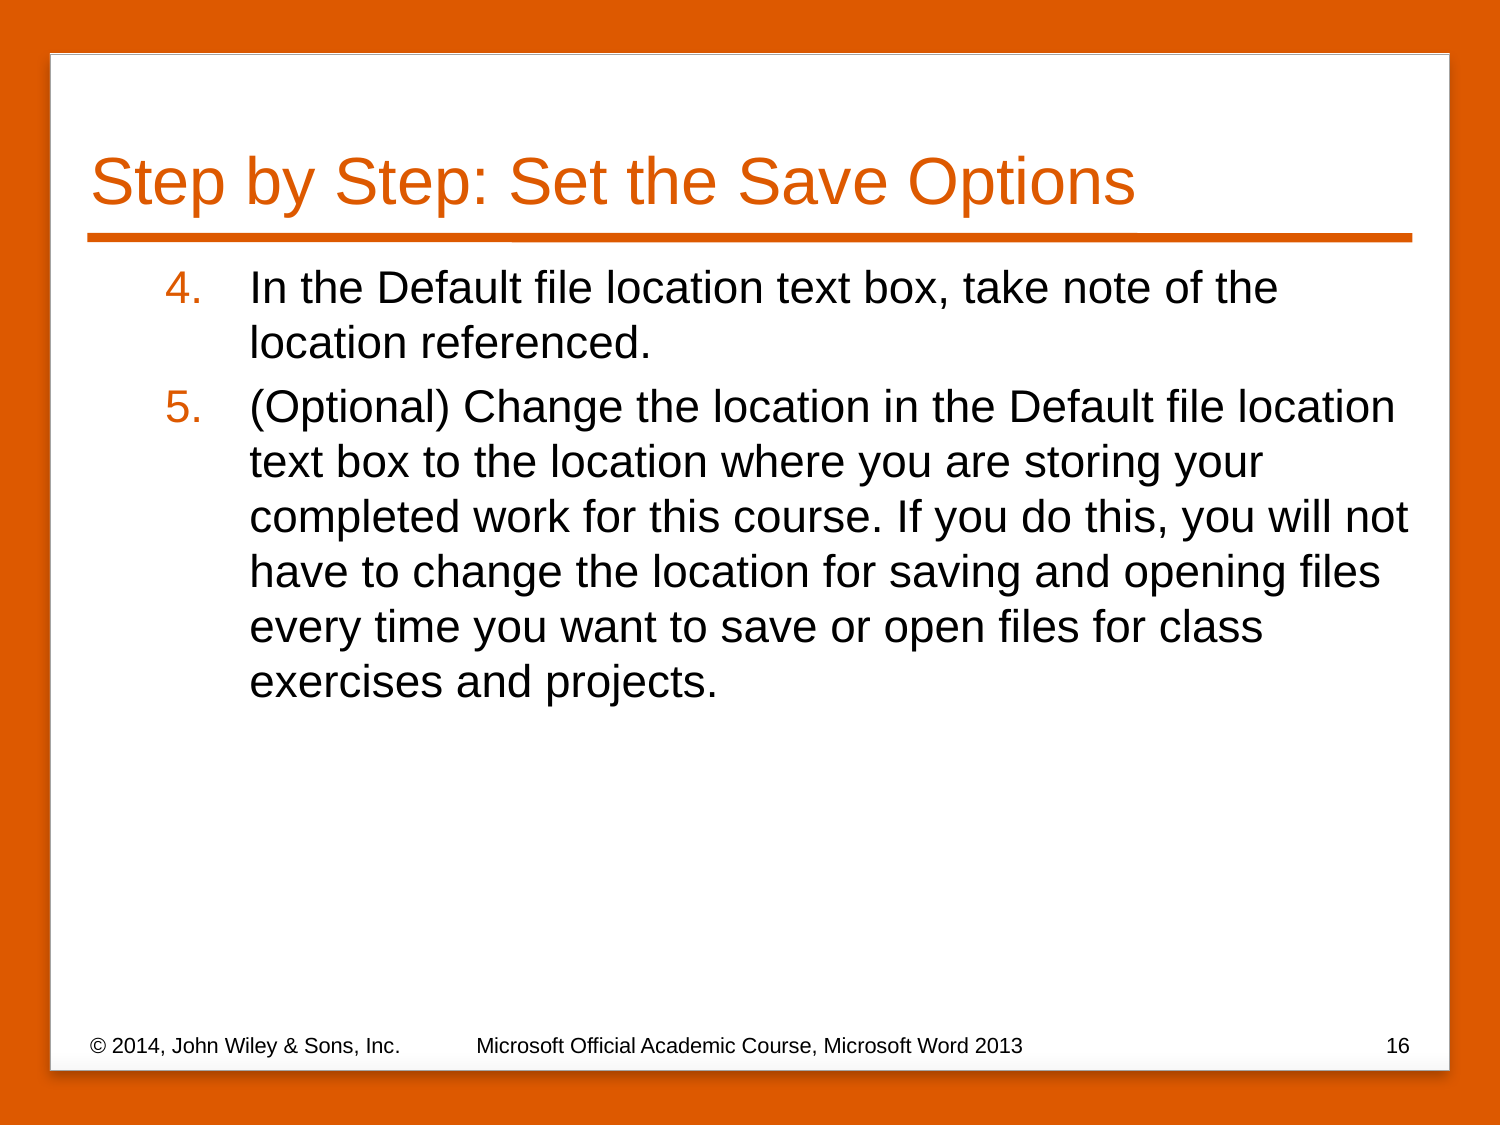

# Step by Step: Set the Save Options
In the Default file location text box, take note of the location referenced.
(Optional) Change the location in the Default file location text box to the location where you are storing your completed work for this course. If you do this, you will not have to change the location for saving and opening files every time you want to save or open files for class exercises and projects.
© 2014, John Wiley & Sons, Inc.
Microsoft Official Academic Course, Microsoft Word 2013
16